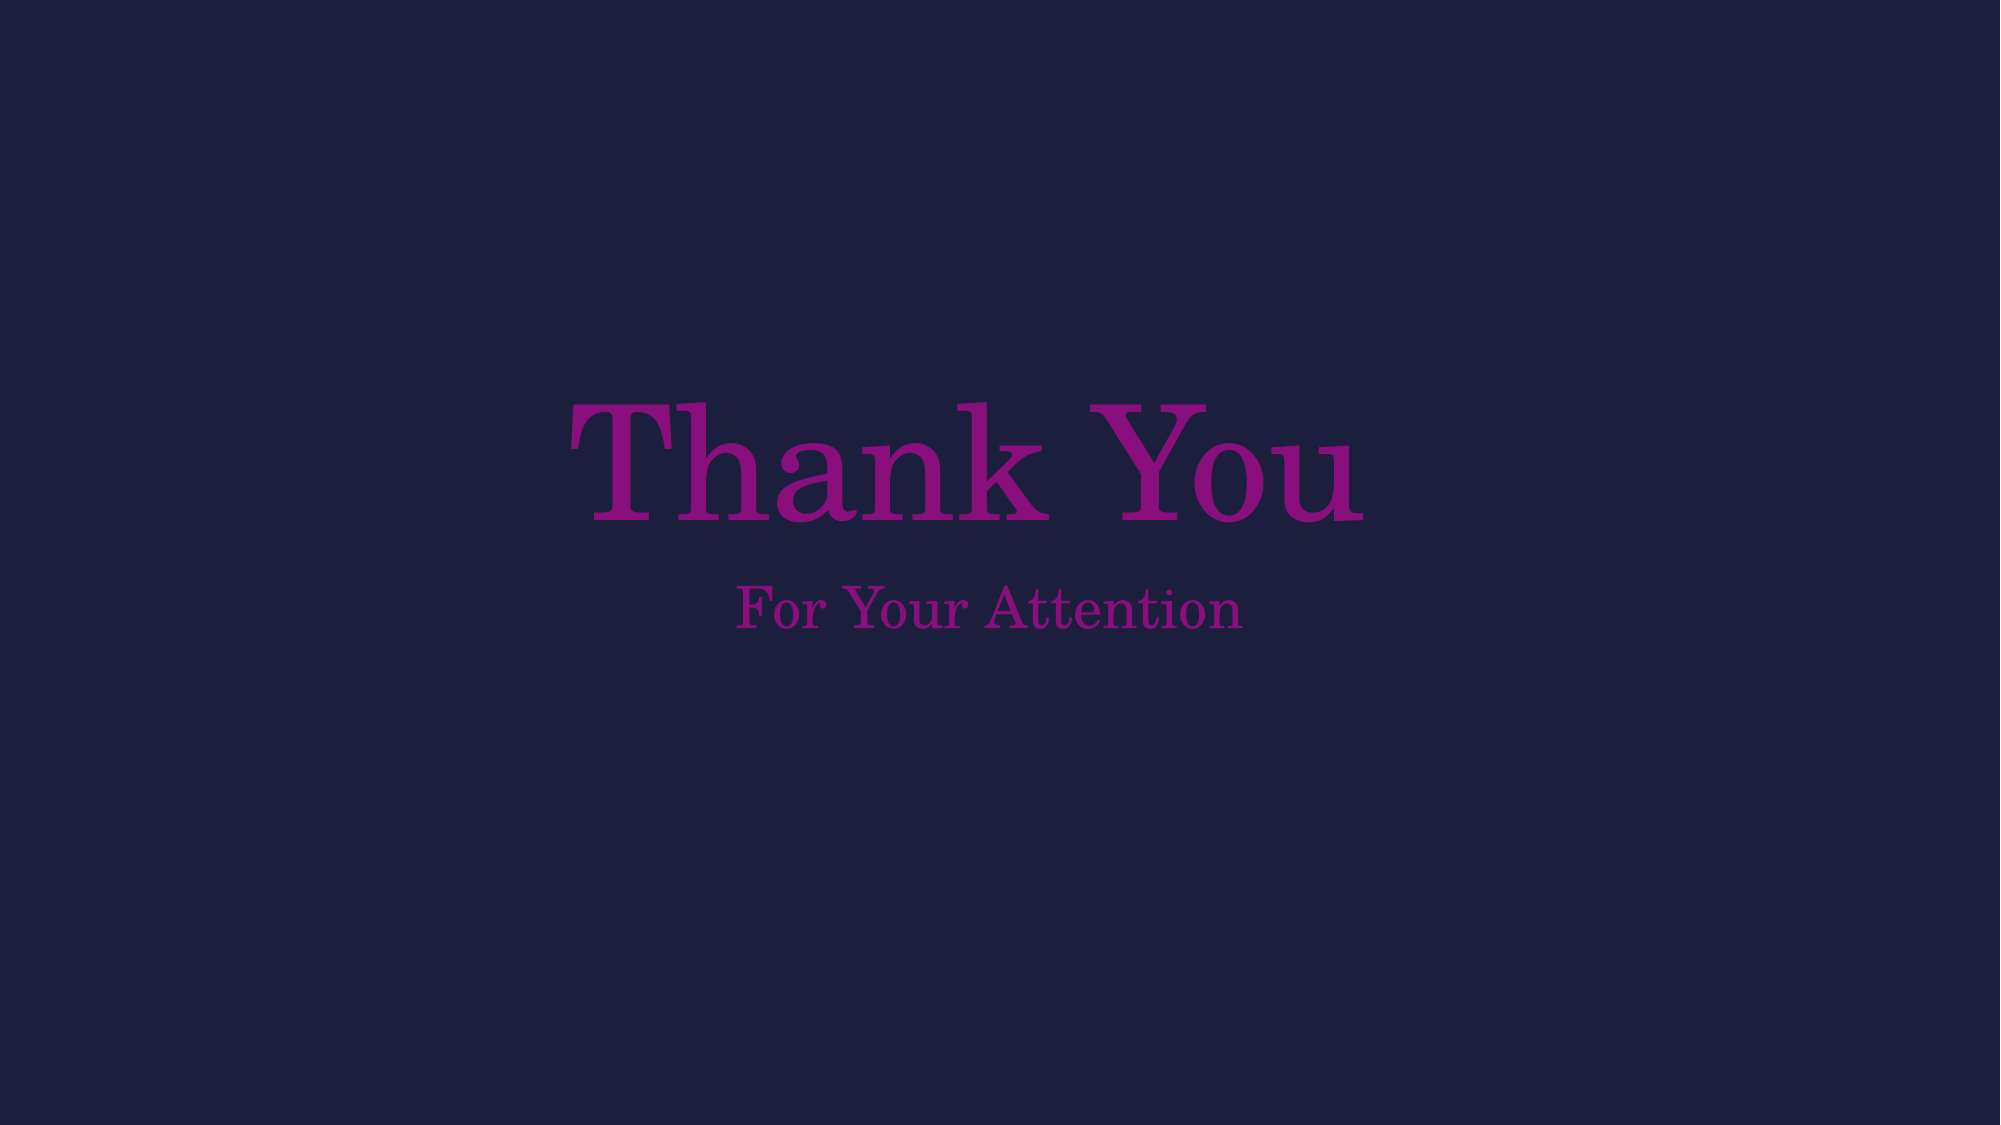

# Thank You
For Your Attention
35